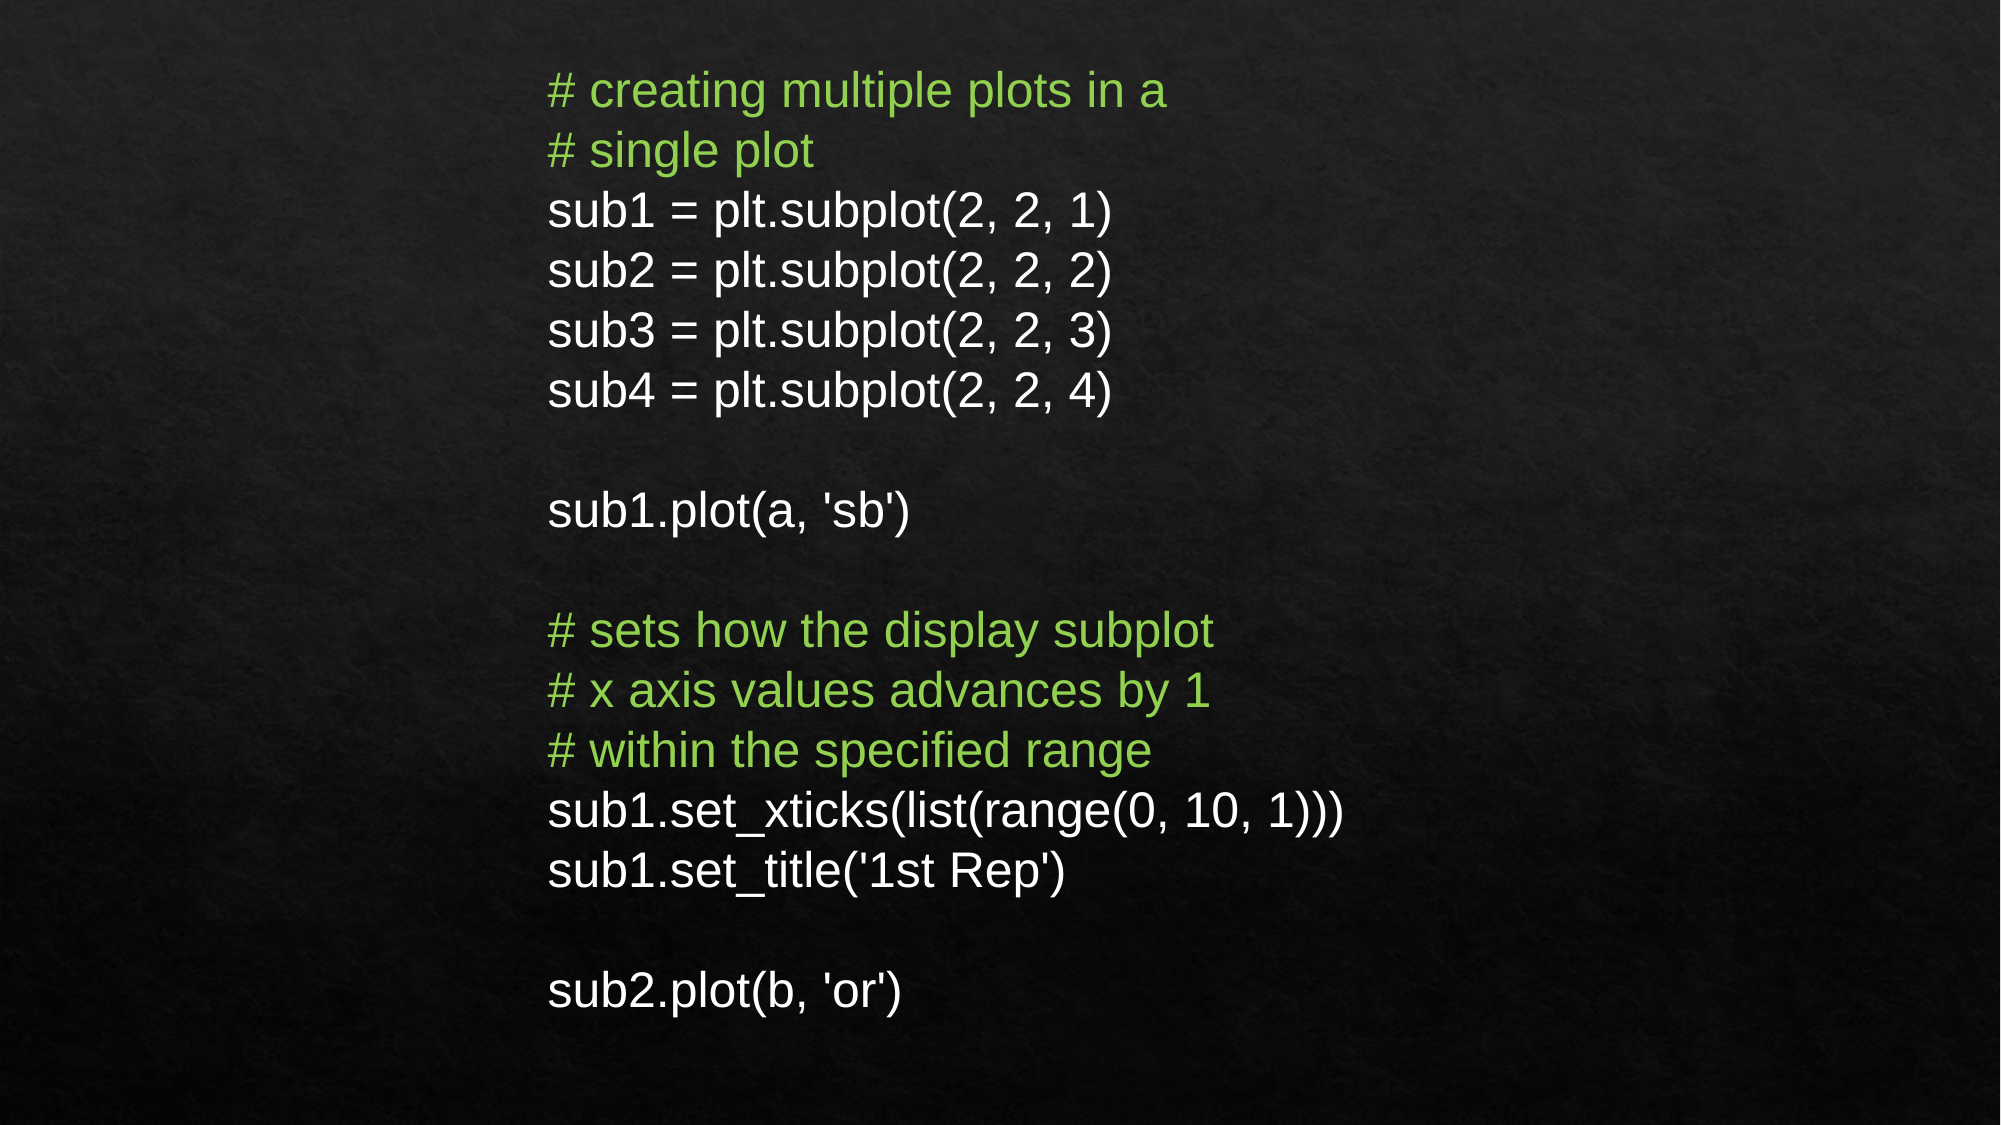

# creating multiple plots in a
# single plot
sub1 = plt.subplot(2, 2, 1)
sub2 = plt.subplot(2, 2, 2)
sub3 = plt.subplot(2, 2, 3)
sub4 = plt.subplot(2, 2, 4)

sub1.plot(a, 'sb')

# sets how the display subplot
# x axis values advances by 1
# within the specified range
sub1.set_xticks(list(range(0, 10, 1)))
sub1.set_title('1st Rep')

sub2.plot(b, 'or')